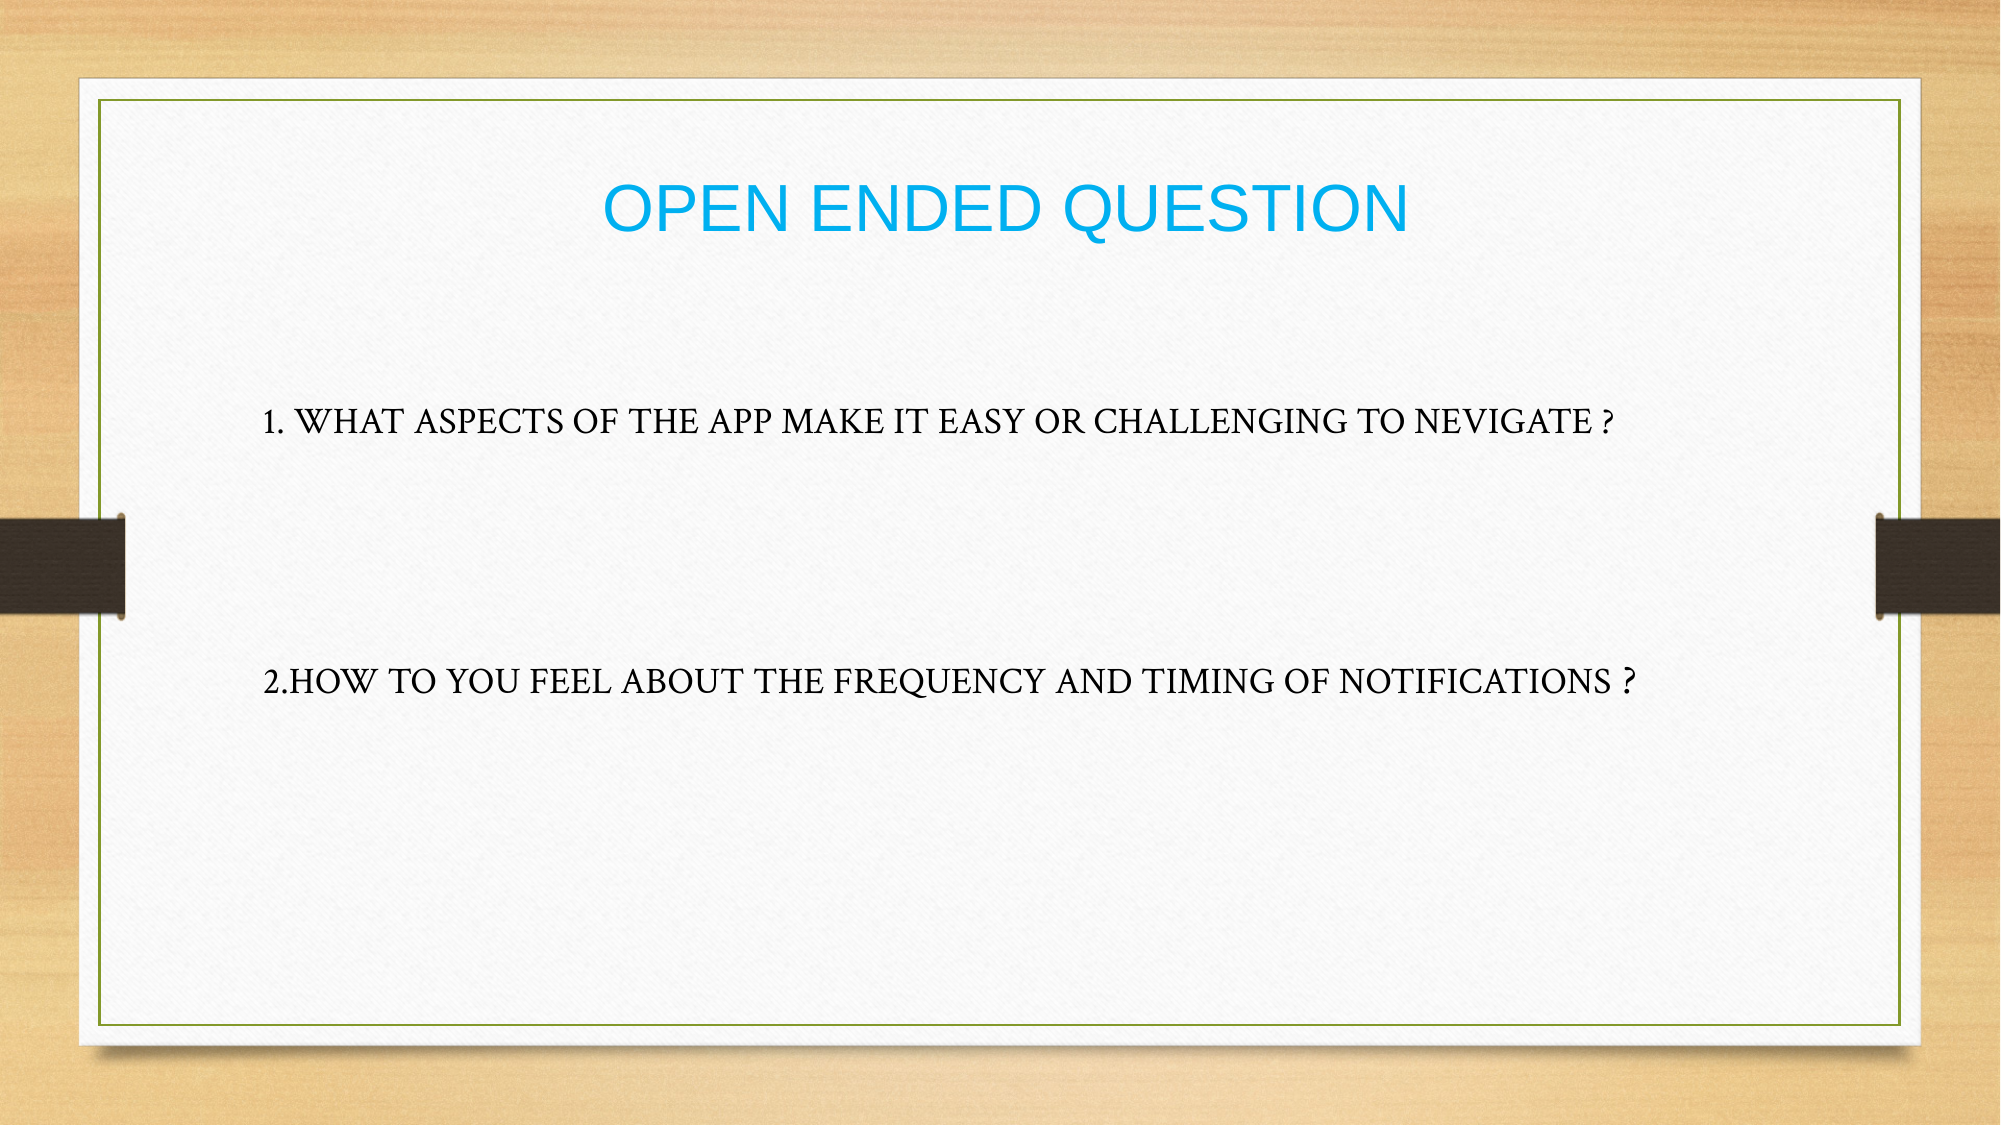

OPEN ENDED QUESTION
1. WHAT ASPECTS OF THE APP MAKE IT EASY OR CHALLENGING TO NEVIGATE ?
2.HOW TO YOU FEEL ABOUT THE FREQUENCY AND TIMING OF NOTIFICATIONS ?